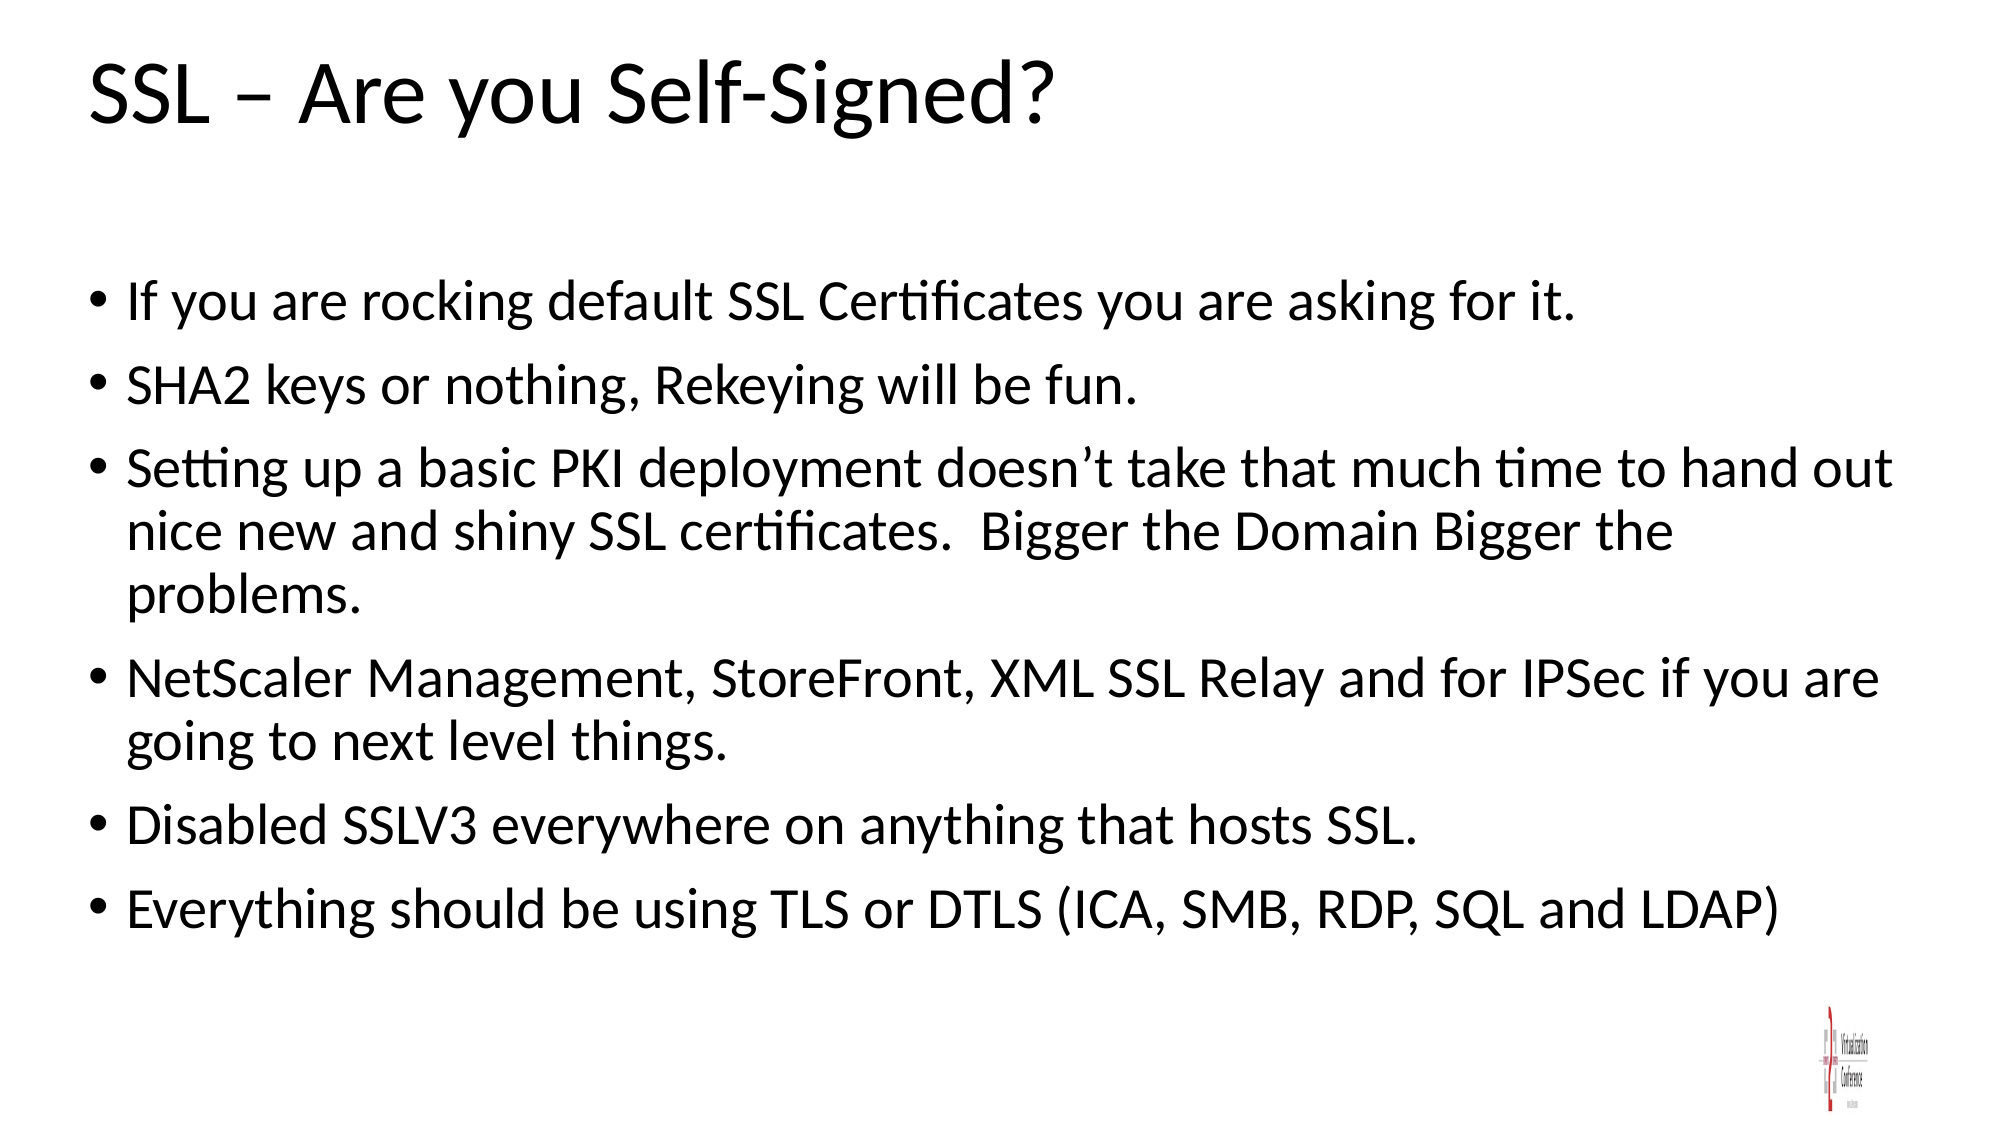

# SSL – Are you Self-Signed?
If you are rocking default SSL Certificates you are asking for it.
SHA2 keys or nothing, Rekeying will be fun.
Setting up a basic PKI deployment doesn’t take that much time to hand out nice new and shiny SSL certificates.  Bigger the Domain Bigger the problems.
NetScaler Management, StoreFront, XML SSL Relay and for IPSec if you are going to next level things.
Disabled SSLV3 everywhere on anything that hosts SSL.
Everything should be using TLS or DTLS (ICA, SMB, RDP, SQL and LDAP)